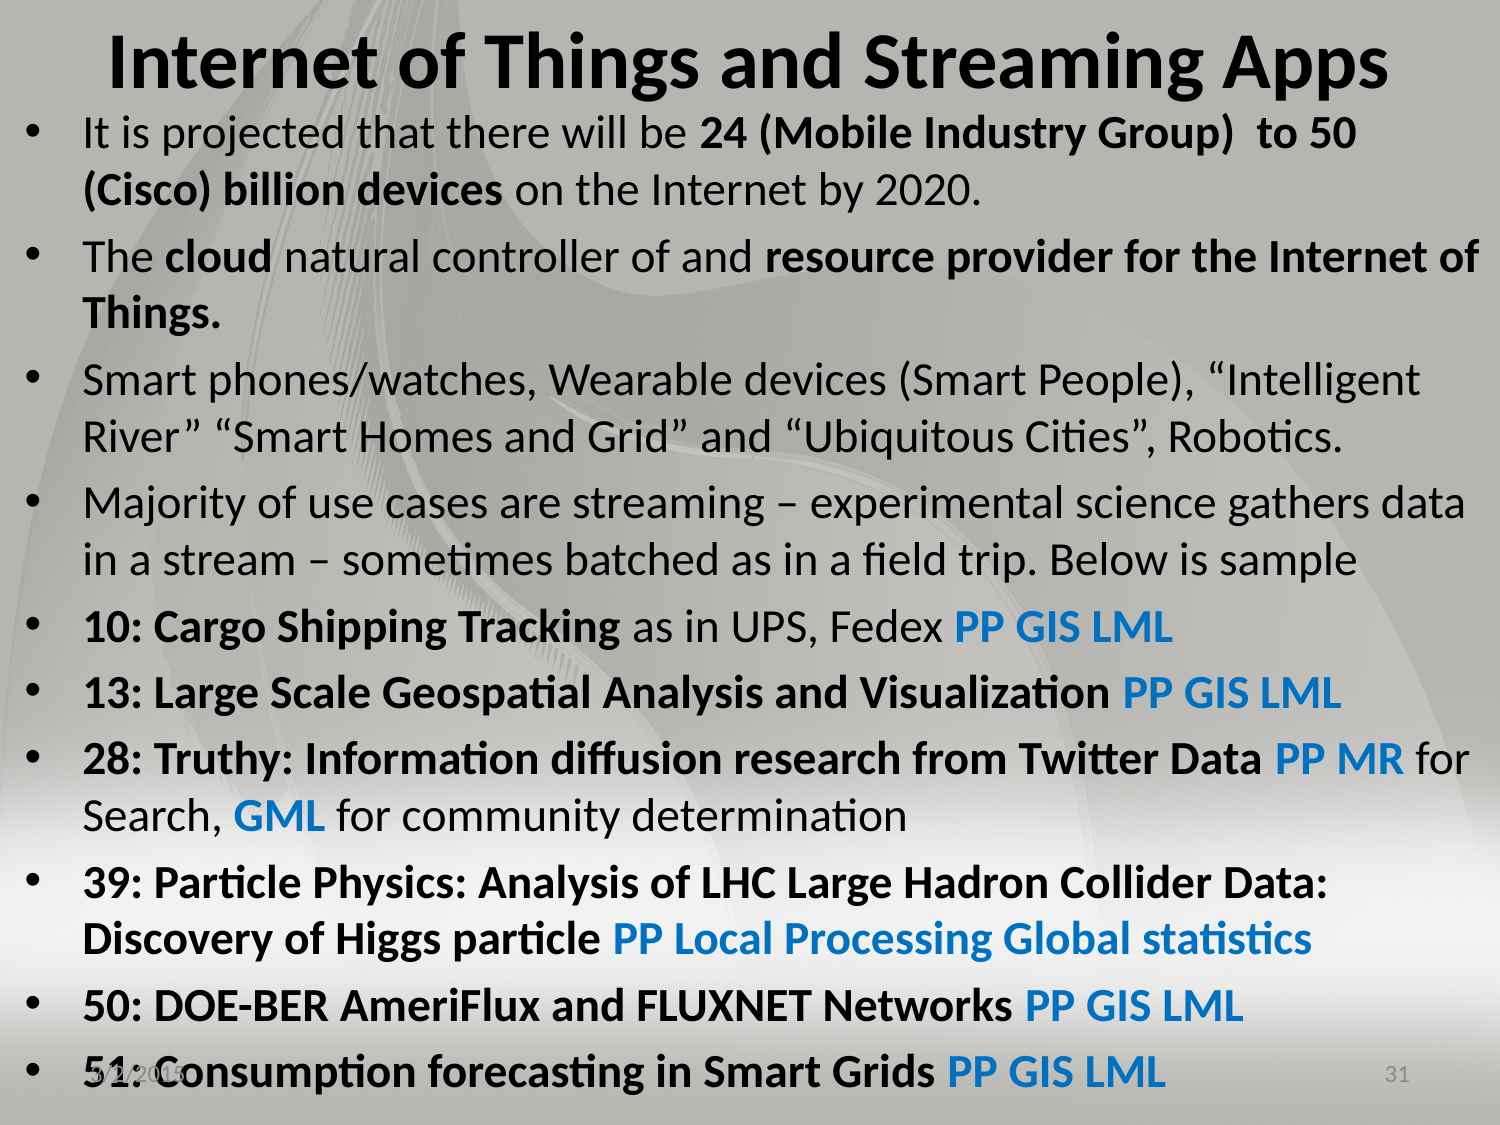

# Internet of Things and Streaming Apps
It is projected that there will be 24 (Mobile Industry Group)  to 50 (Cisco) billion devices on the Internet by 2020.
The cloud natural controller of and resource provider for the Internet of Things.
Smart phones/watches, Wearable devices (Smart People), “Intelligent River” “Smart Homes and Grid” and “Ubiquitous Cities”, Robotics.
Majority of use cases are streaming – experimental science gathers data in a stream – sometimes batched as in a field trip. Below is sample
10: Cargo Shipping Tracking as in UPS, Fedex PP GIS LML
13: Large Scale Geospatial Analysis and Visualization PP GIS LML
28: Truthy: Information diffusion research from Twitter Data PP MR for Search, GML for community determination
39: Particle Physics: Analysis of LHC Large Hadron Collider Data: Discovery of Higgs particle PP Local Processing Global statistics
50: DOE-BER AmeriFlux and FLUXNET Networks PP GIS LML
51: Consumption forecasting in Smart Grids PP GIS LML
3/2/2015
31